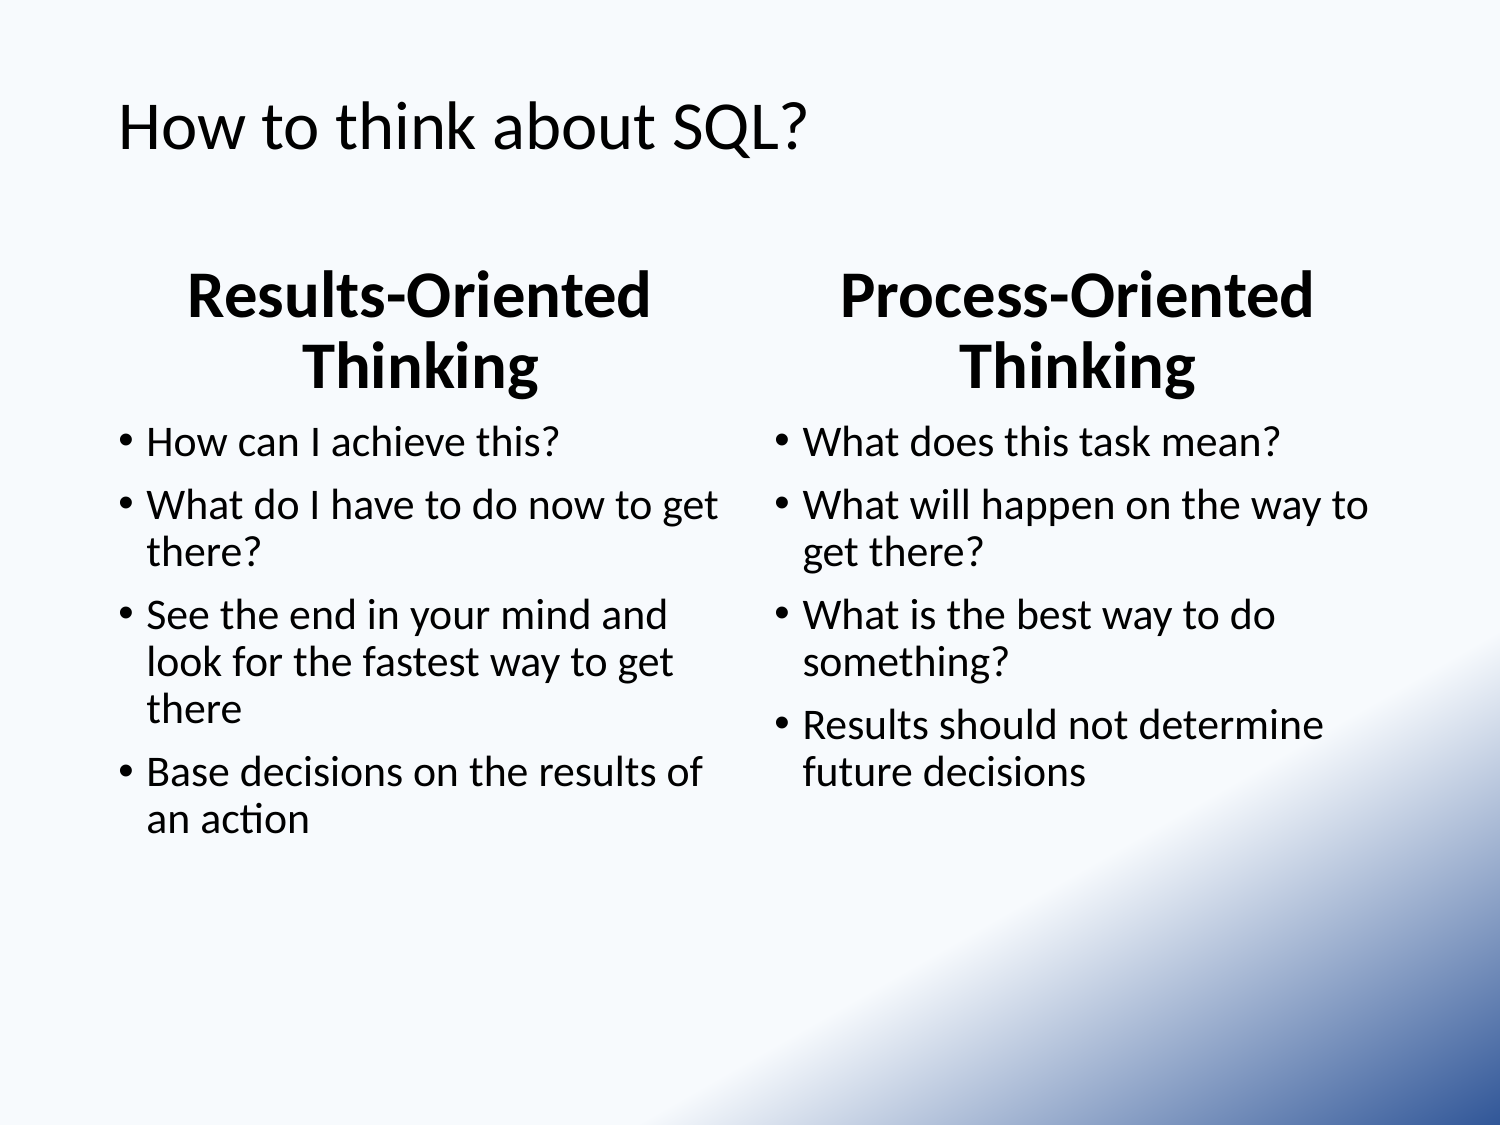

# How to think about SQL?
Results-Oriented Thinking
Process-Oriented Thinking
How can I achieve this?
What do I have to do now to get there?
See the end in your mind and look for the fastest way to get there
Base decisions on the results of an action
What does this task mean?
What will happen on the way to get there?
What is the best way to do something?
Results should not determine future decisions